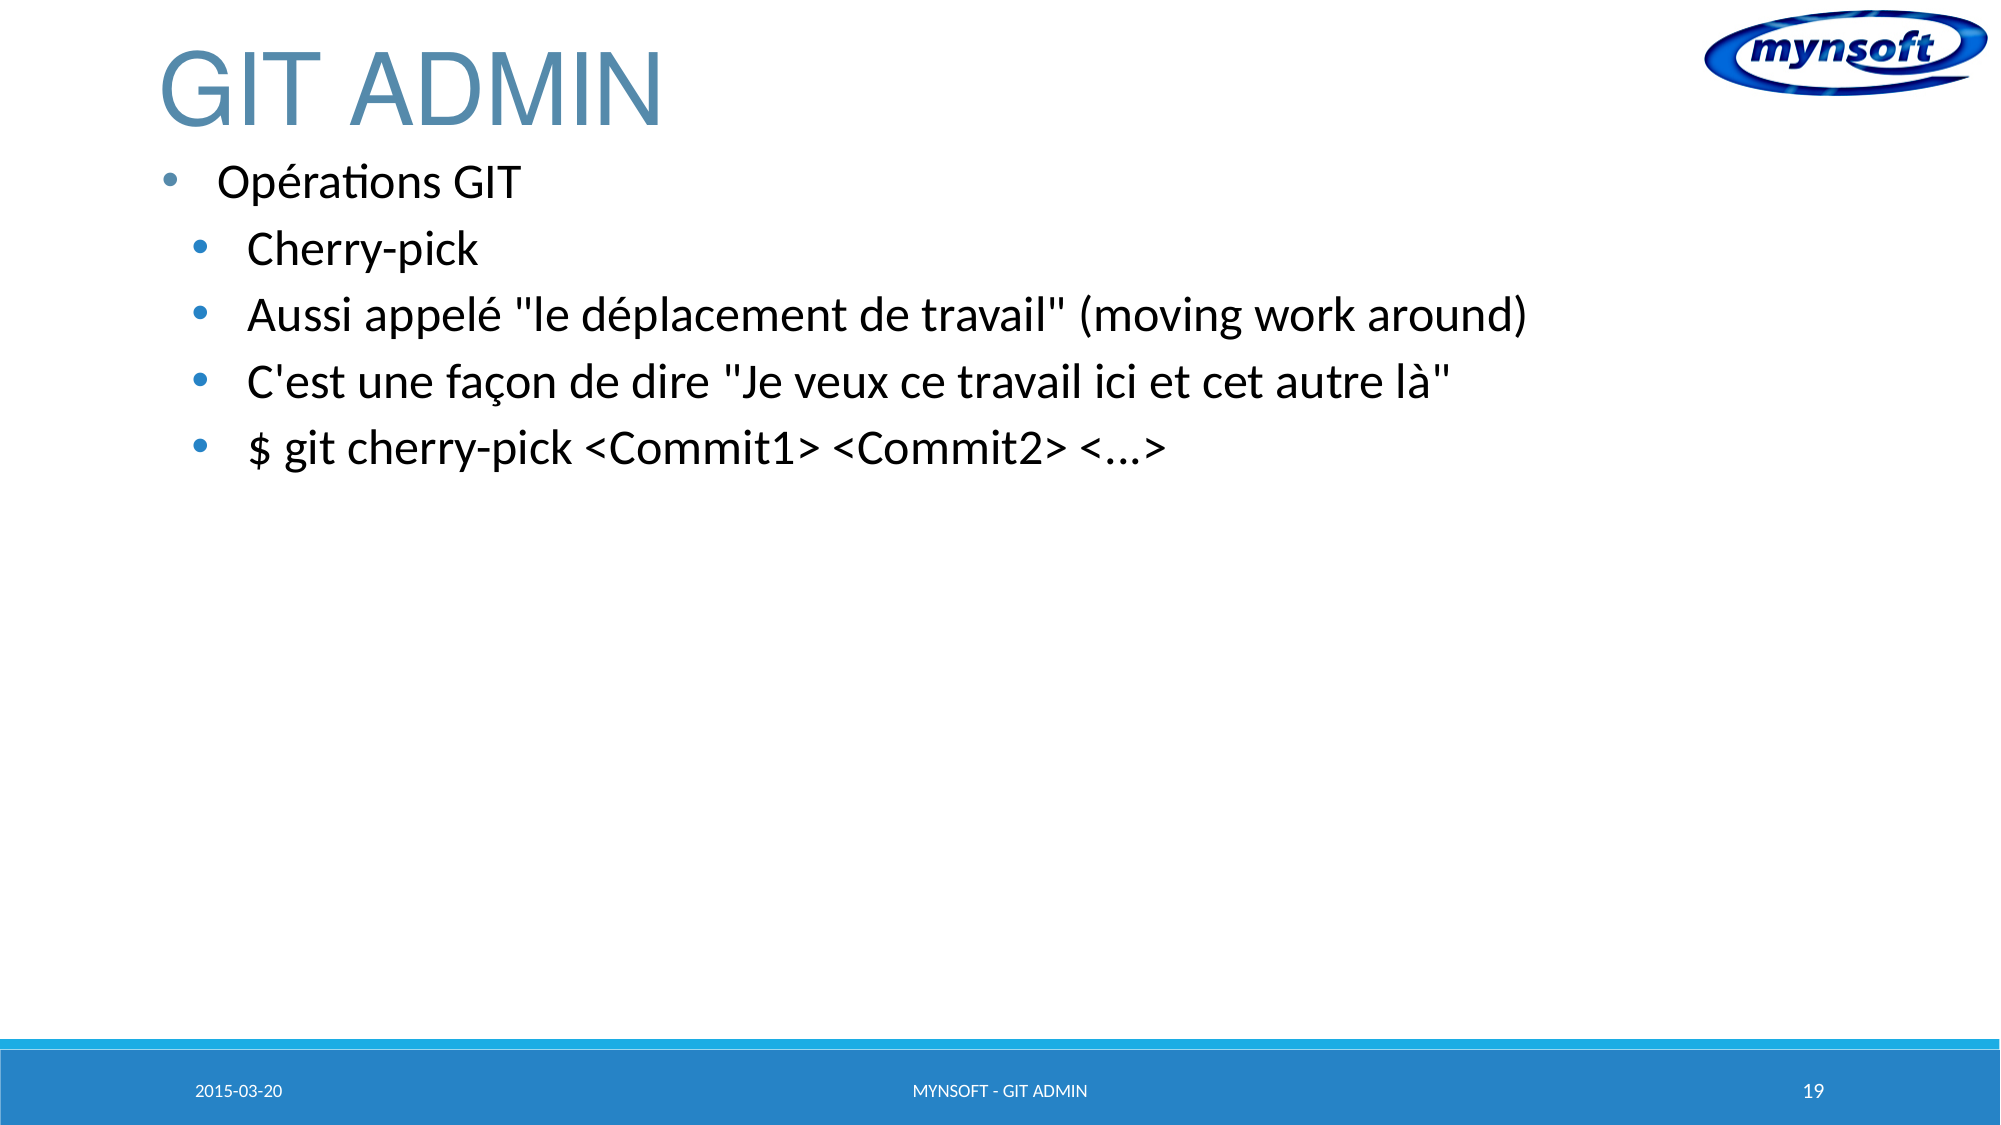

# GIT ADMIN
Opérations GIT
Cherry-pick
Aussi appelé "le déplacement de travail" (moving work around)
C'est une façon de dire "Je veux ce travail ici et cet autre là"
$ git cherry-pick <Commit1> <Commit2> <...>

2015-03-20
MYNSOFT - GIT ADMIN
19